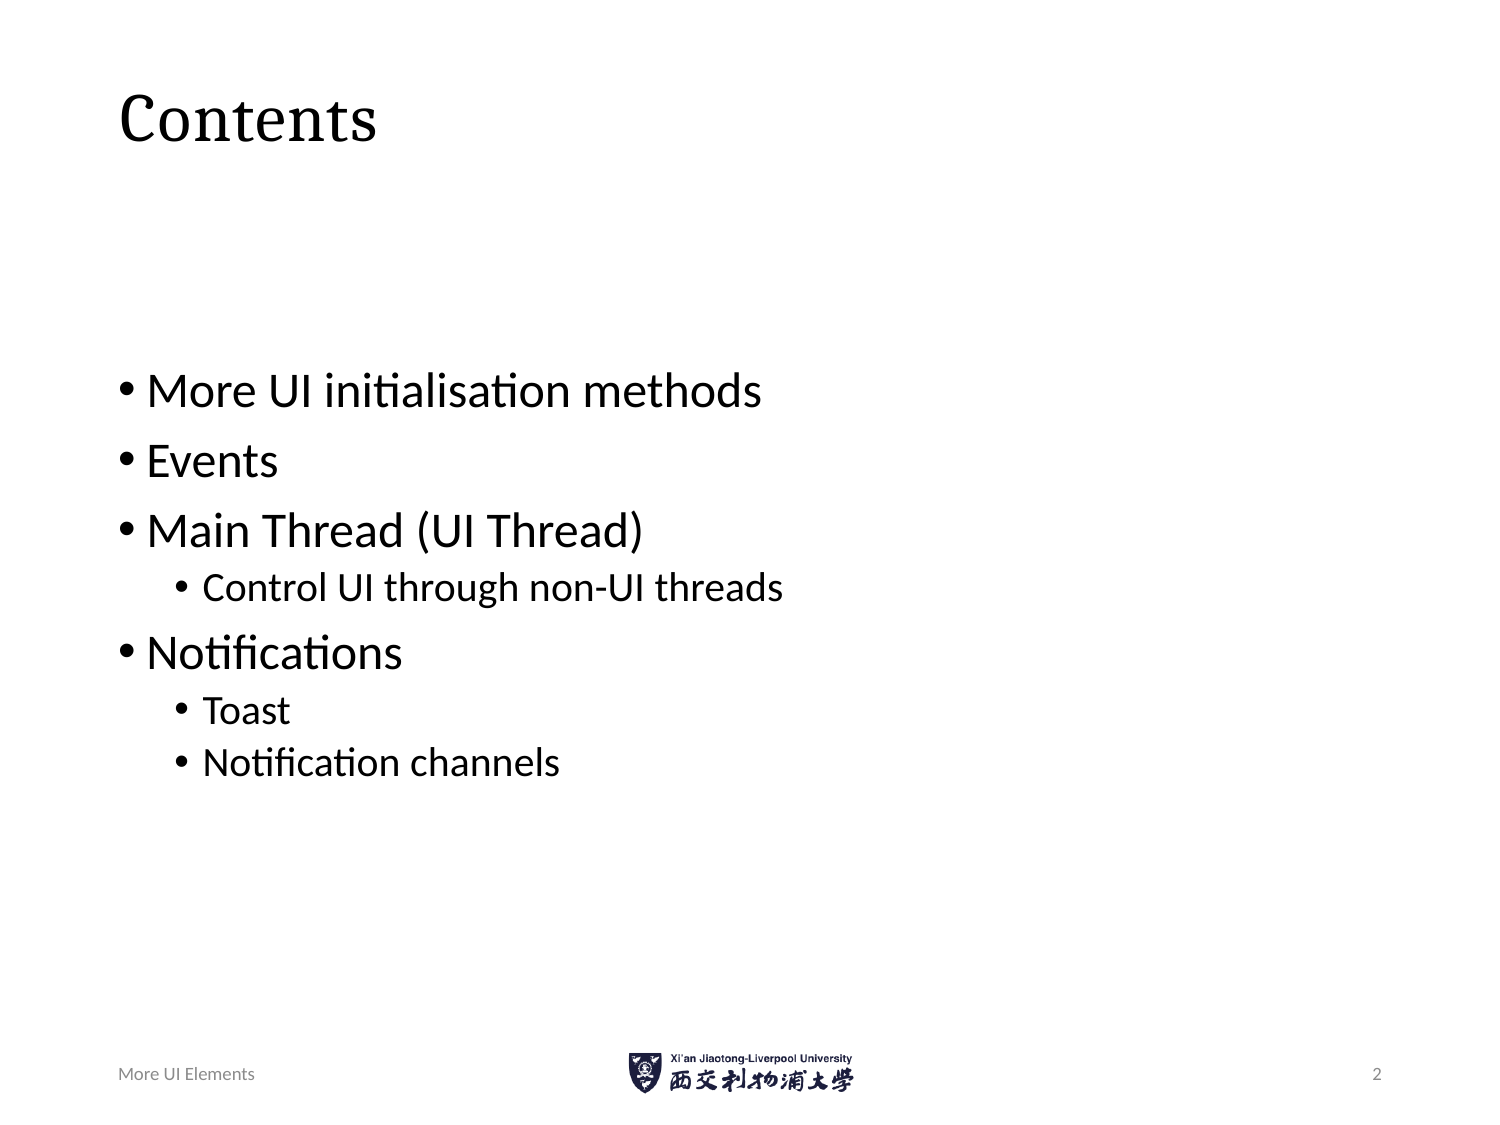

# Contents
More UI initialisation methods
Events
Main Thread (UI Thread)
Control UI through non-UI threads
Notifications
Toast
Notification channels

More UI Elements
2